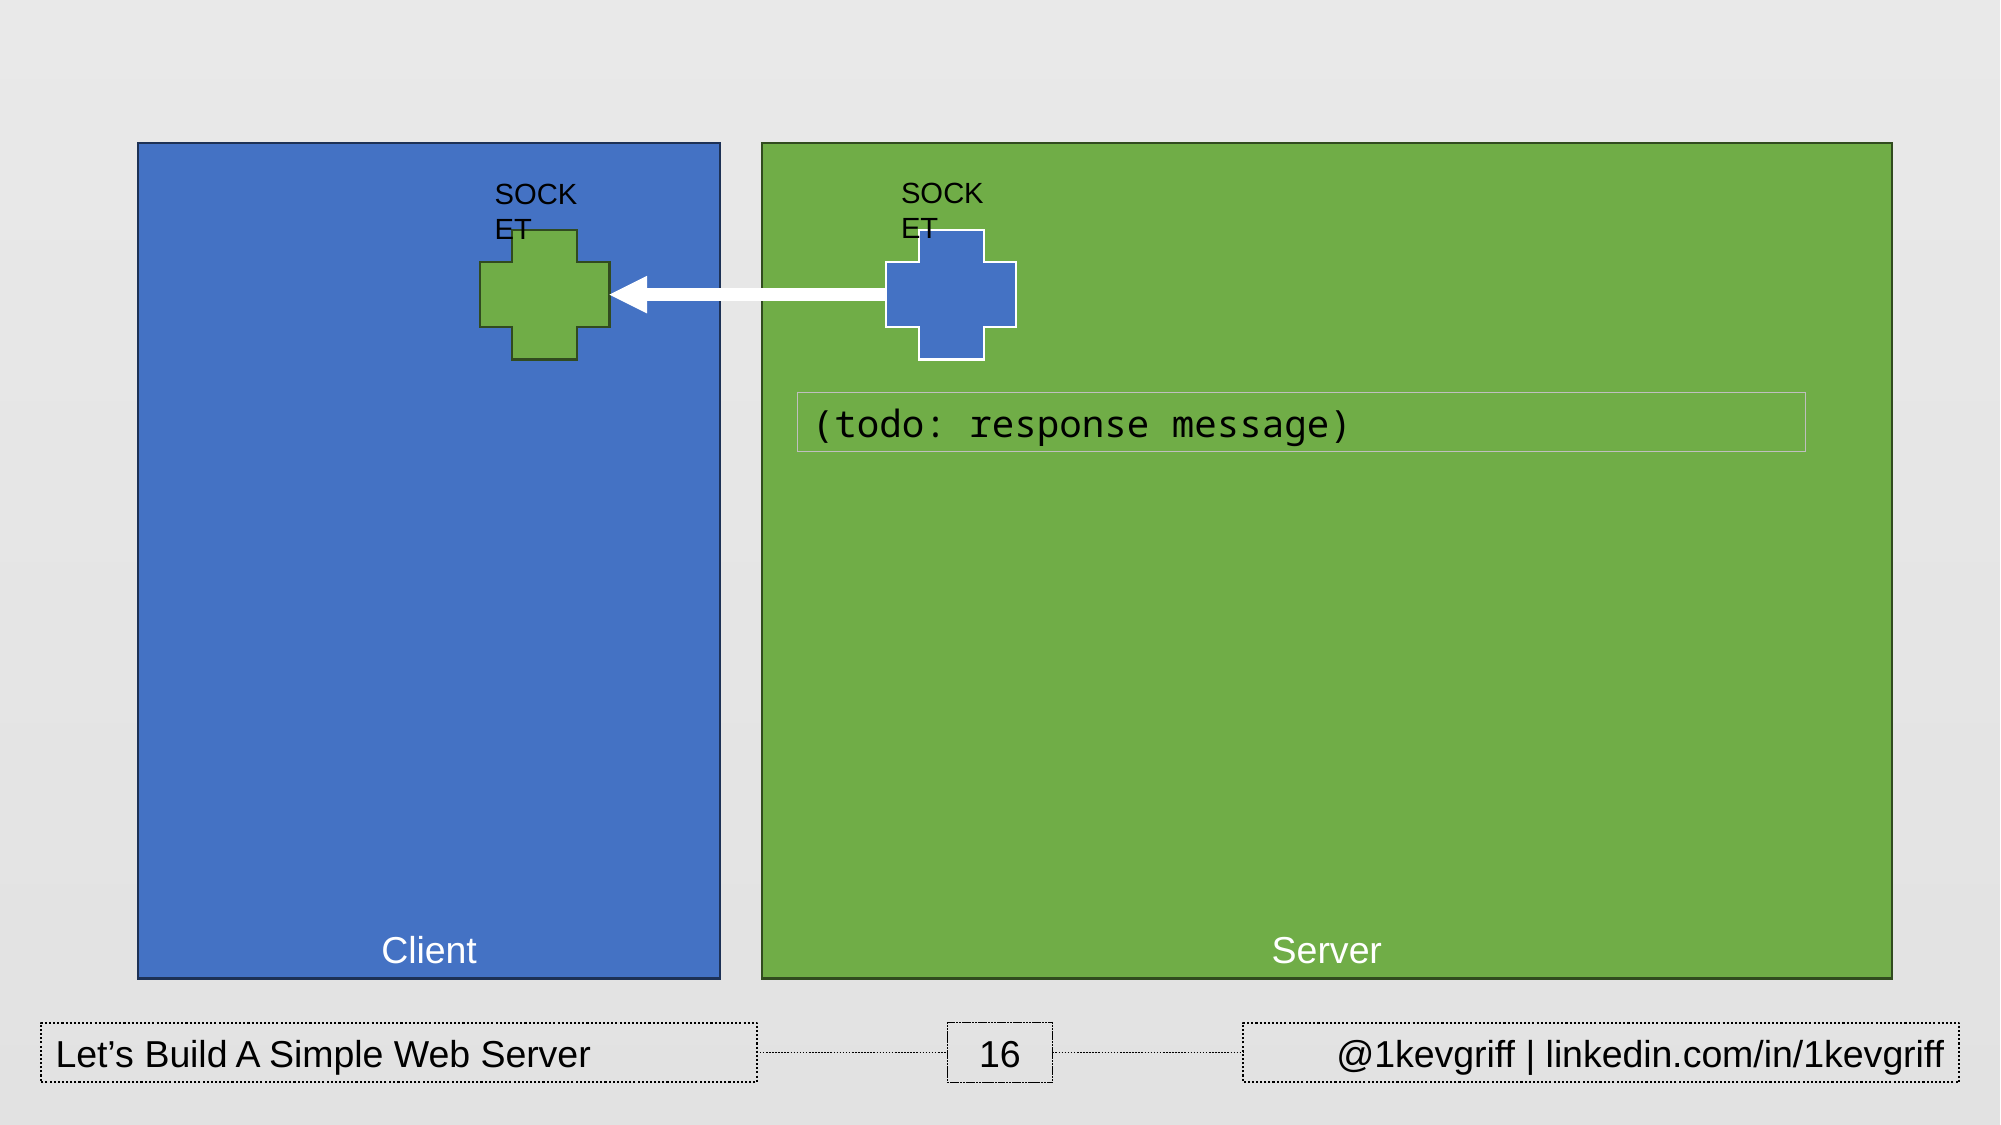

Client
Server
SOCKET
SOCKET

(todo: response message)